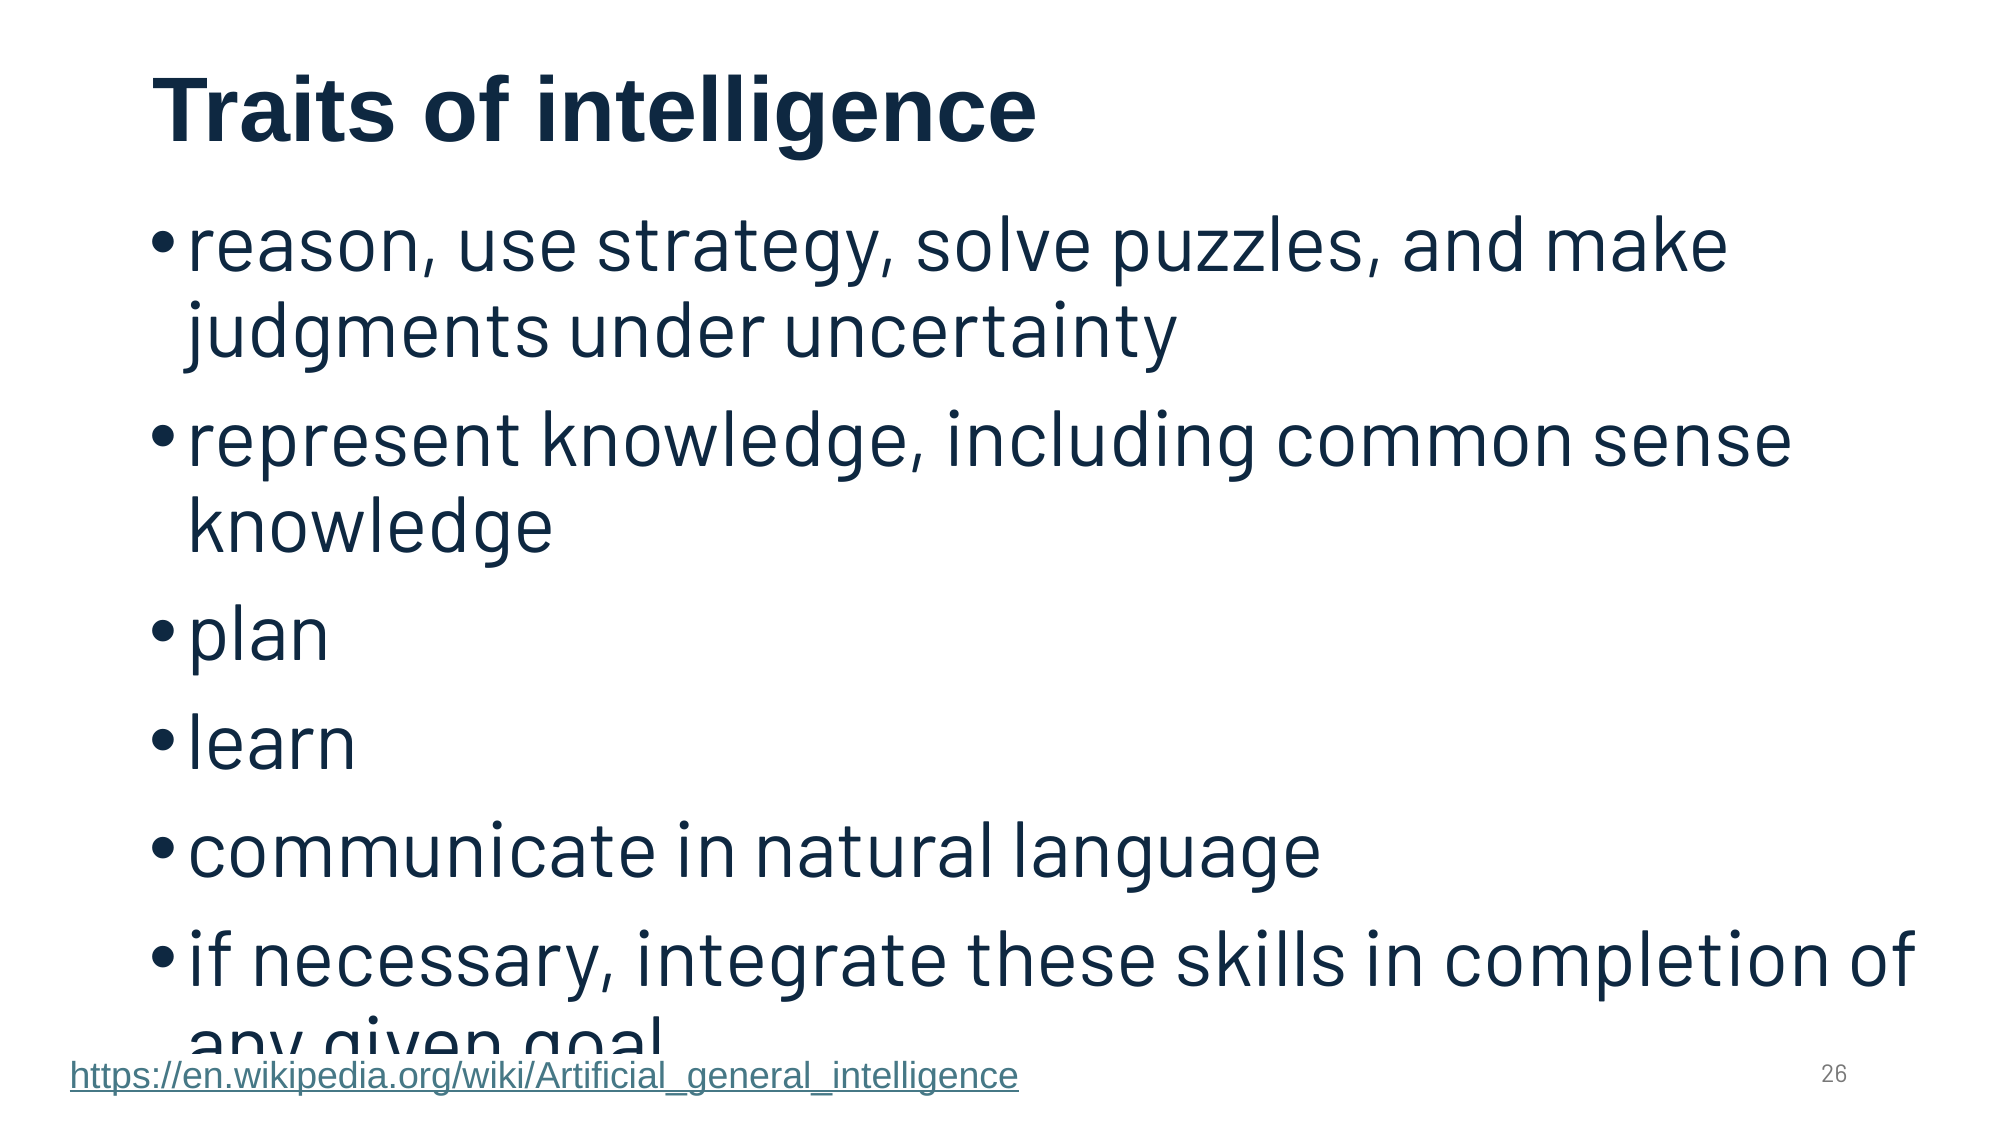

# Traits of intelligence
reason, use strategy, solve puzzles, and make judgments under uncertainty
represent knowledge, including common sense knowledge
plan
learn
communicate in natural language
if necessary, integrate these skills in completion of any given goal

26
https://en.wikipedia.org/wiki/Artificial_general_intelligence